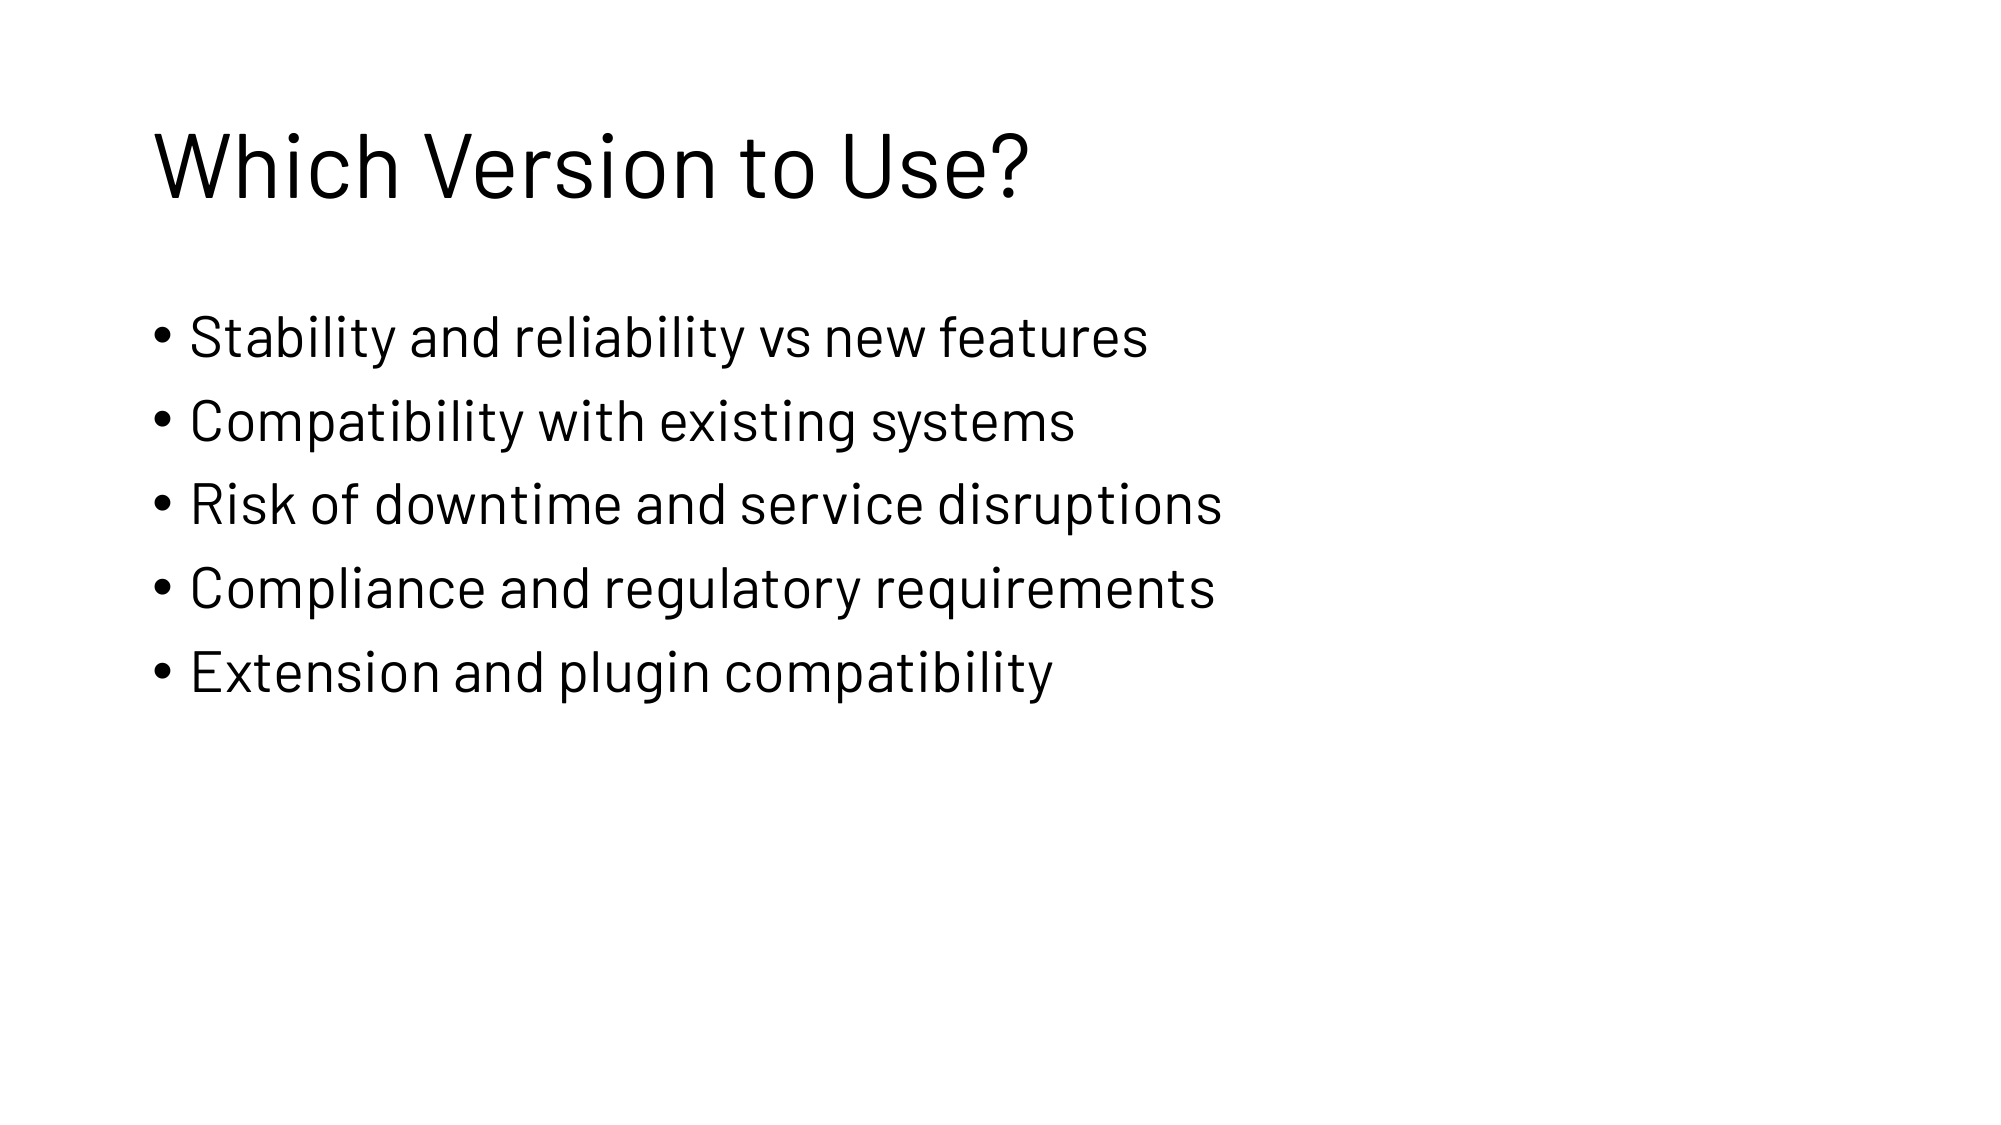

# Which Version to Use?
Stability and reliability vs new features
Compatibility with existing systems
Risk of downtime and service disruptions
Compliance and regulatory requirements
Extension and plugin compatibility